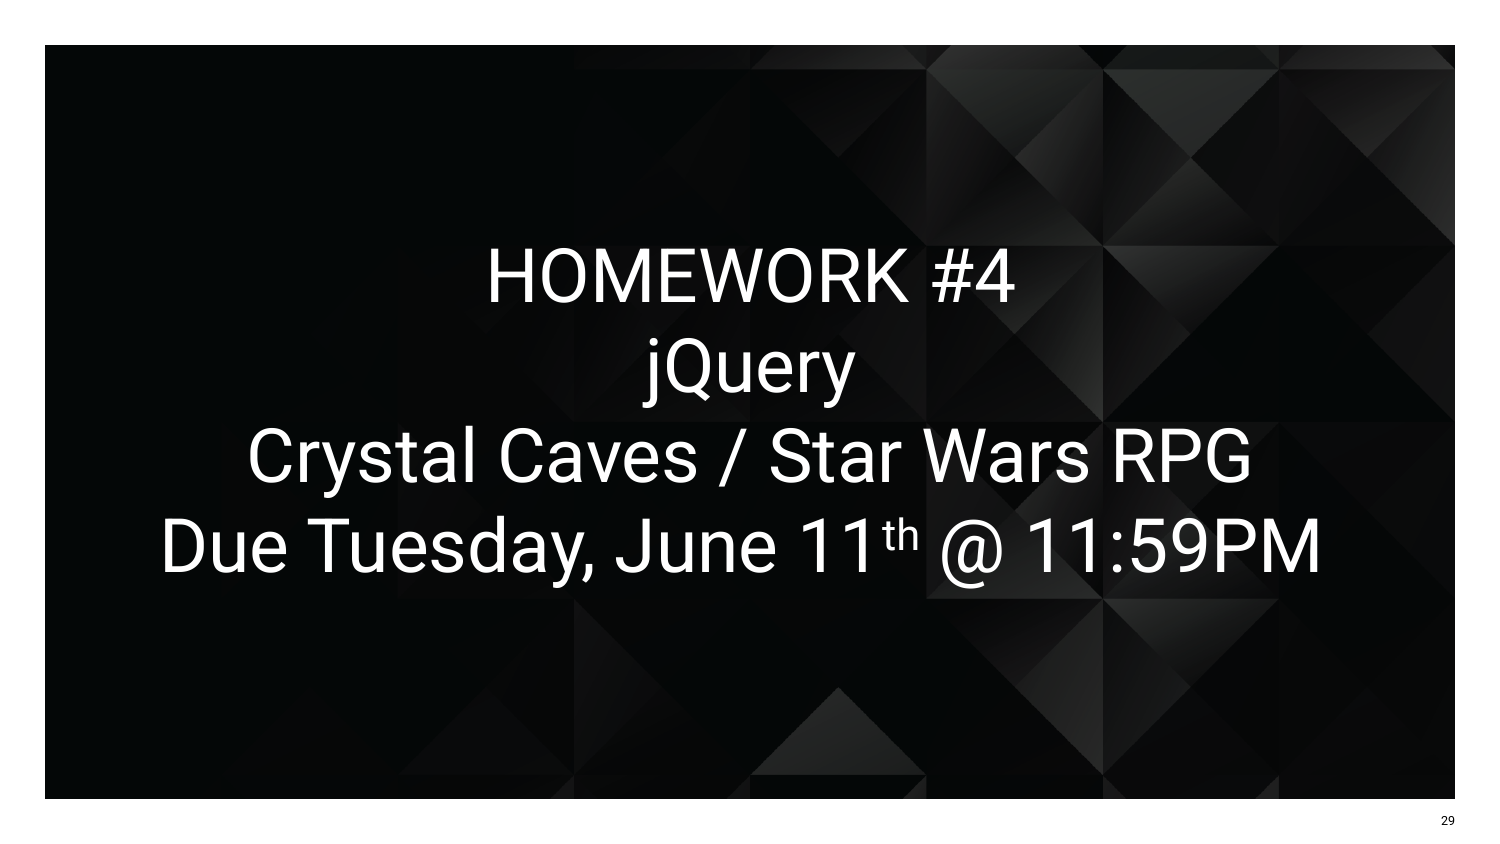

# HOMEWORK #4 jQuery Crystal Caves / Star Wars RPG Due Tuesday, June 11th @ 11:59PM